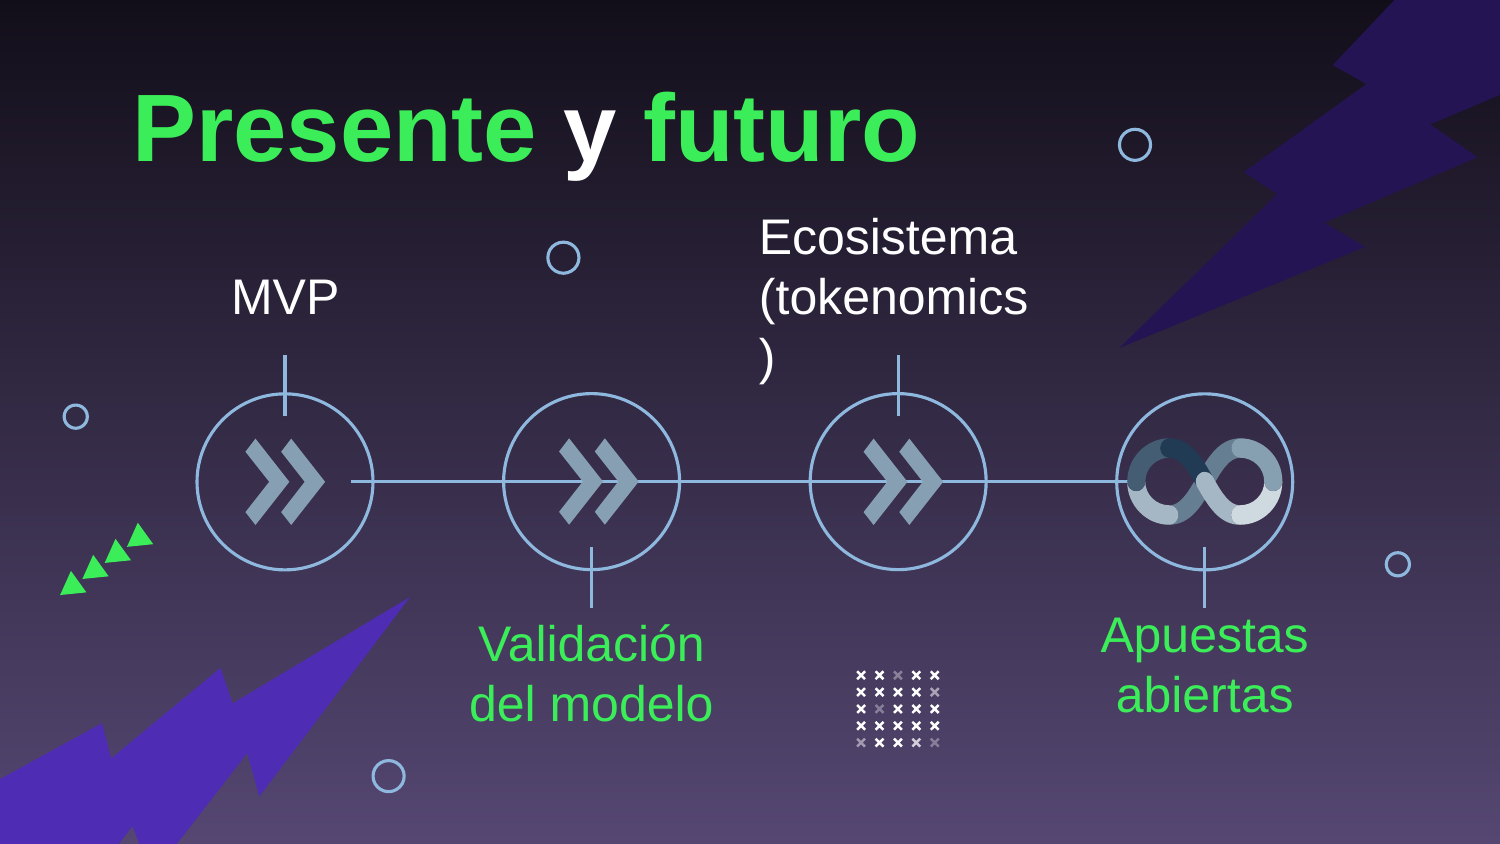

# Presente y futuro

Ecosistema (tokenomics)
MVP

Apuestas abiertas
Validación del modelo